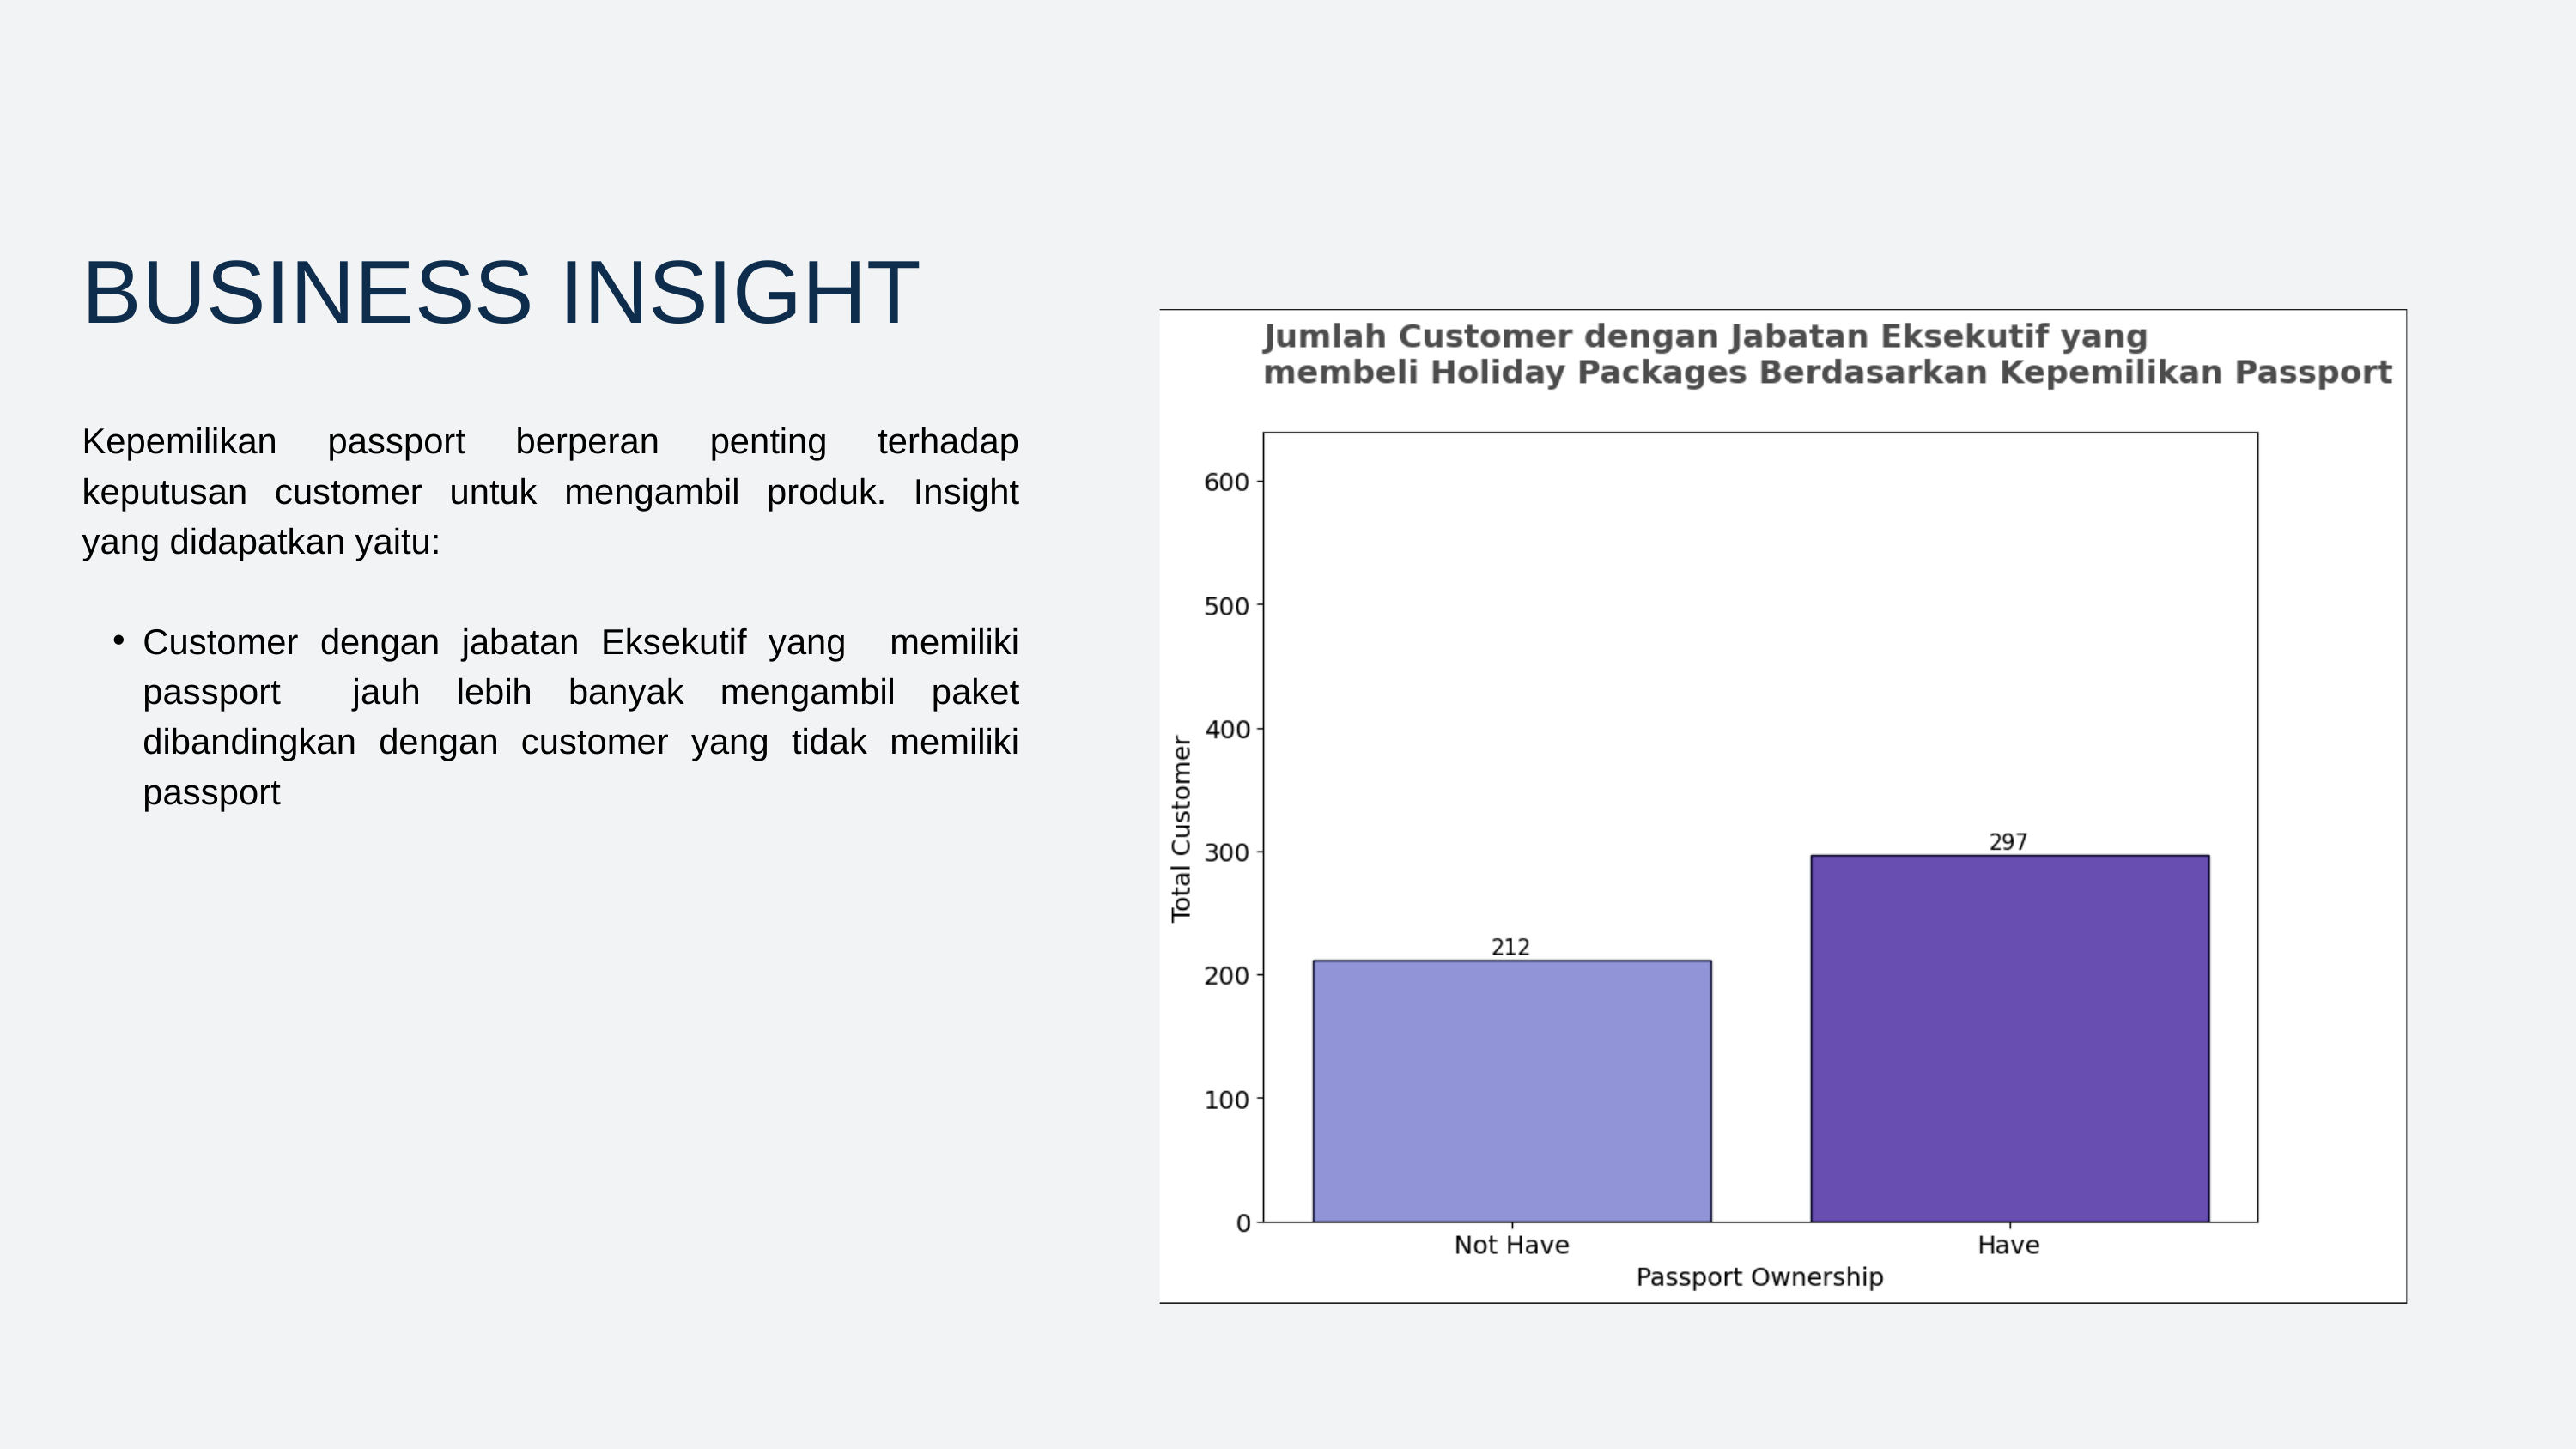

BUSINESS INSIGHT

Kepemilikan passport berperan penting terhadap keputusan customer untuk mengambil produk. Insight yang didapatkan yaitu:

Customer dengan jabatan Eksekutif yang  memiliki passport  jauh lebih banyak mengambil paket dibandingkan dengan customer yang tidak memiliki passport